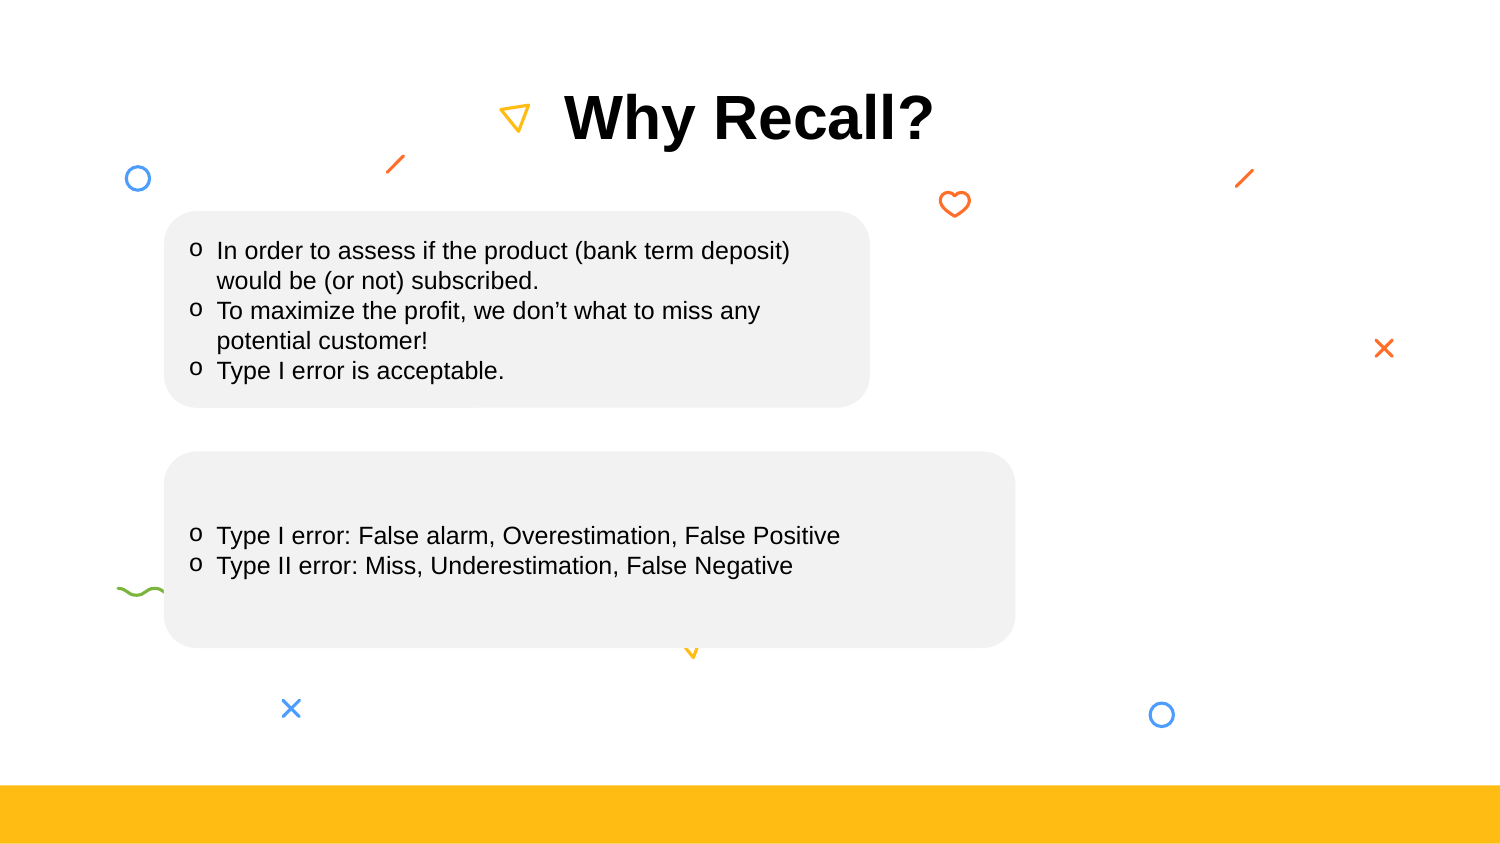

Why Recall?
In order to assess if the product (bank term deposit) would be (or not) subscribed.
To maximize the profit, we don’t what to miss any potential customer!
Type I error is acceptable.
Type I error: False alarm, Overestimation, False Positive
Type II error: Miss, Underestimation, False Negative